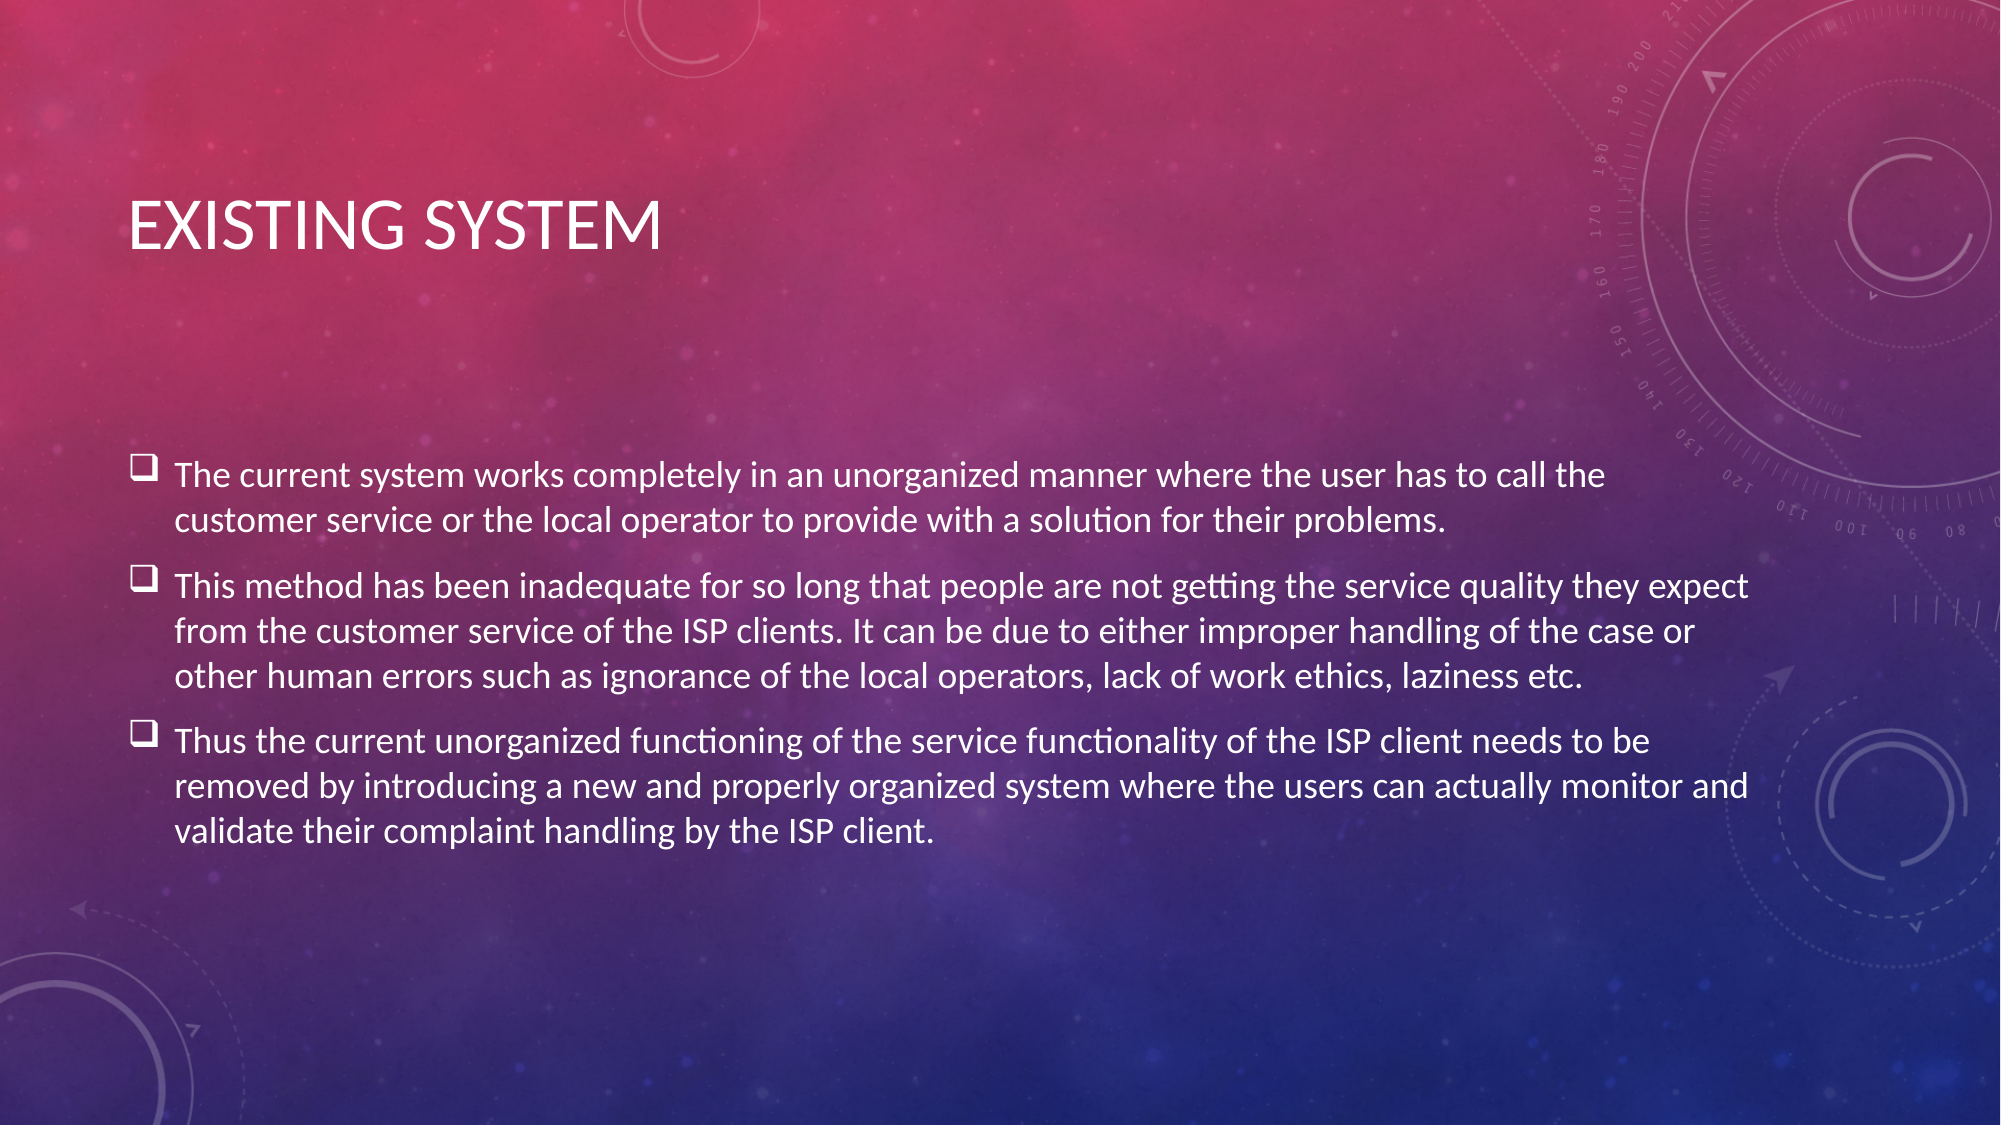

# Existing system
The current system works completely in an unorganized manner where the user has to call the customer service or the local operator to provide with a solution for their problems.
This method has been inadequate for so long that people are not getting the service quality they expect from the customer service of the ISP clients. It can be due to either improper handling of the case or other human errors such as ignorance of the local operators, lack of work ethics, laziness etc.
Thus the current unorganized functioning of the service functionality of the ISP client needs to be removed by introducing a new and properly organized system where the users can actually monitor and validate their complaint handling by the ISP client.